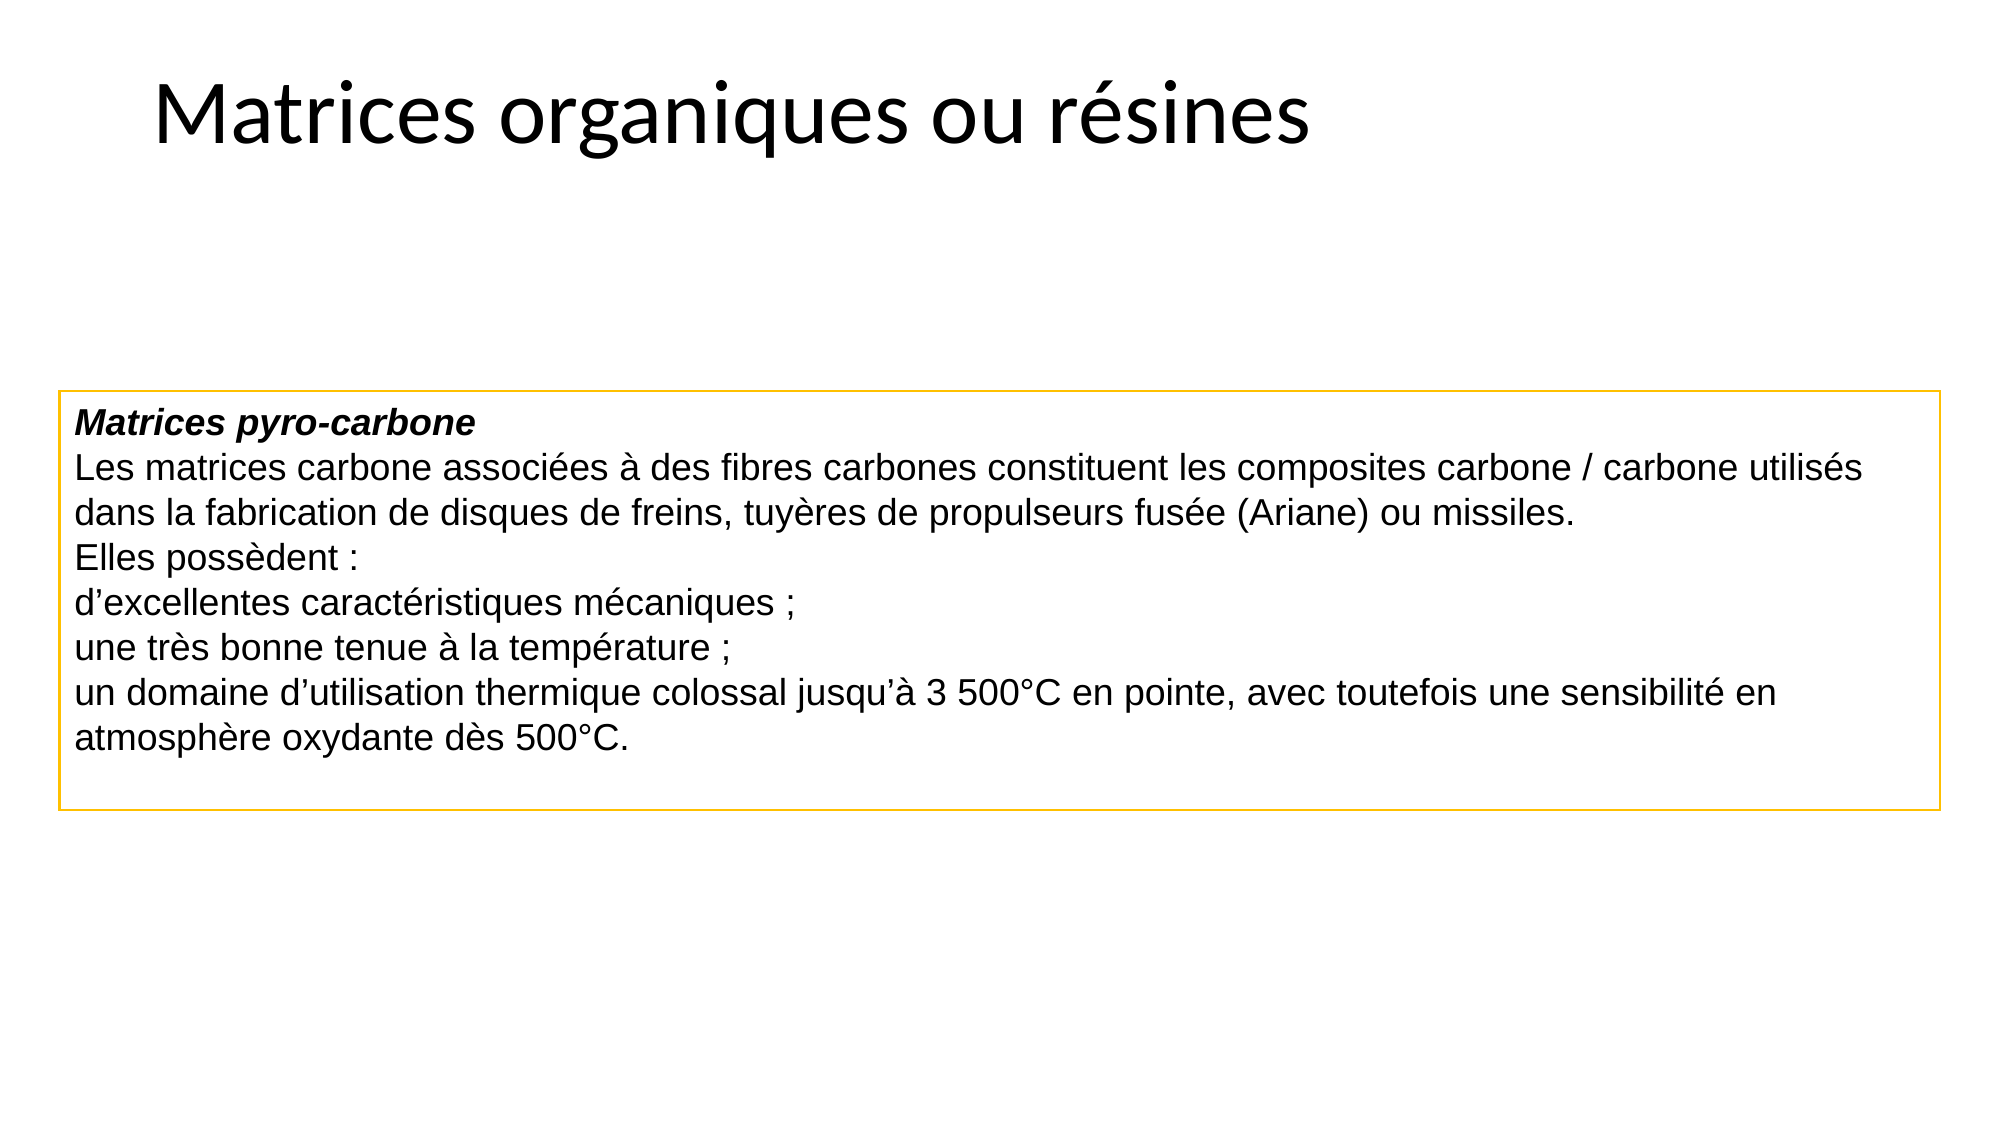

# Matrices organiques ou résines
Matrices pyro-carbone
Les matrices carbone associées à des fibres carbones constituent les composites carbone / carbone utilisés dans la fabrication de disques de freins, tuyères de propulseurs fusée (Ariane) ou missiles.
Elles possèdent :
d’excellentes caractéristiques mécaniques ;
une très bonne tenue à la température ;
un domaine d’utilisation thermique colossal jusqu’à 3 500°C en pointe, avec toutefois une sensibilité en atmosphère oxydante dès 500°C.